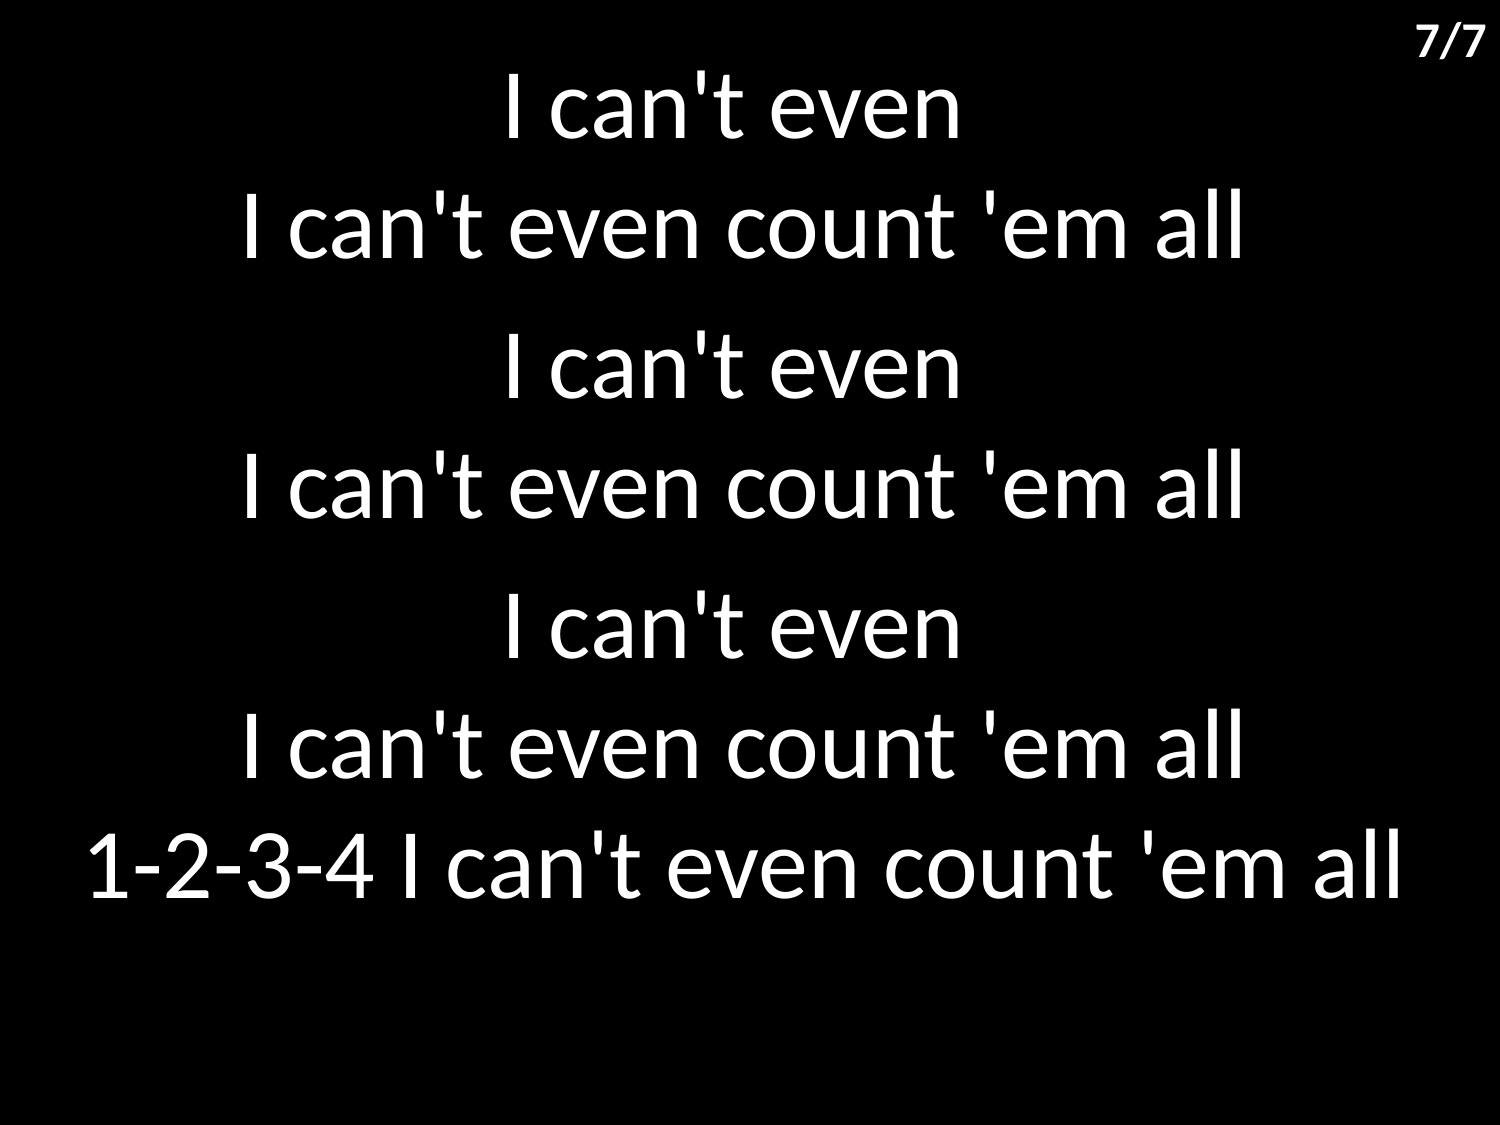

7/7
I can't even
I can't even count 'em all
I can't even
I can't even count 'em all
I can't even
I can't even count 'em all
1-2-3-4 I can't even count 'em all